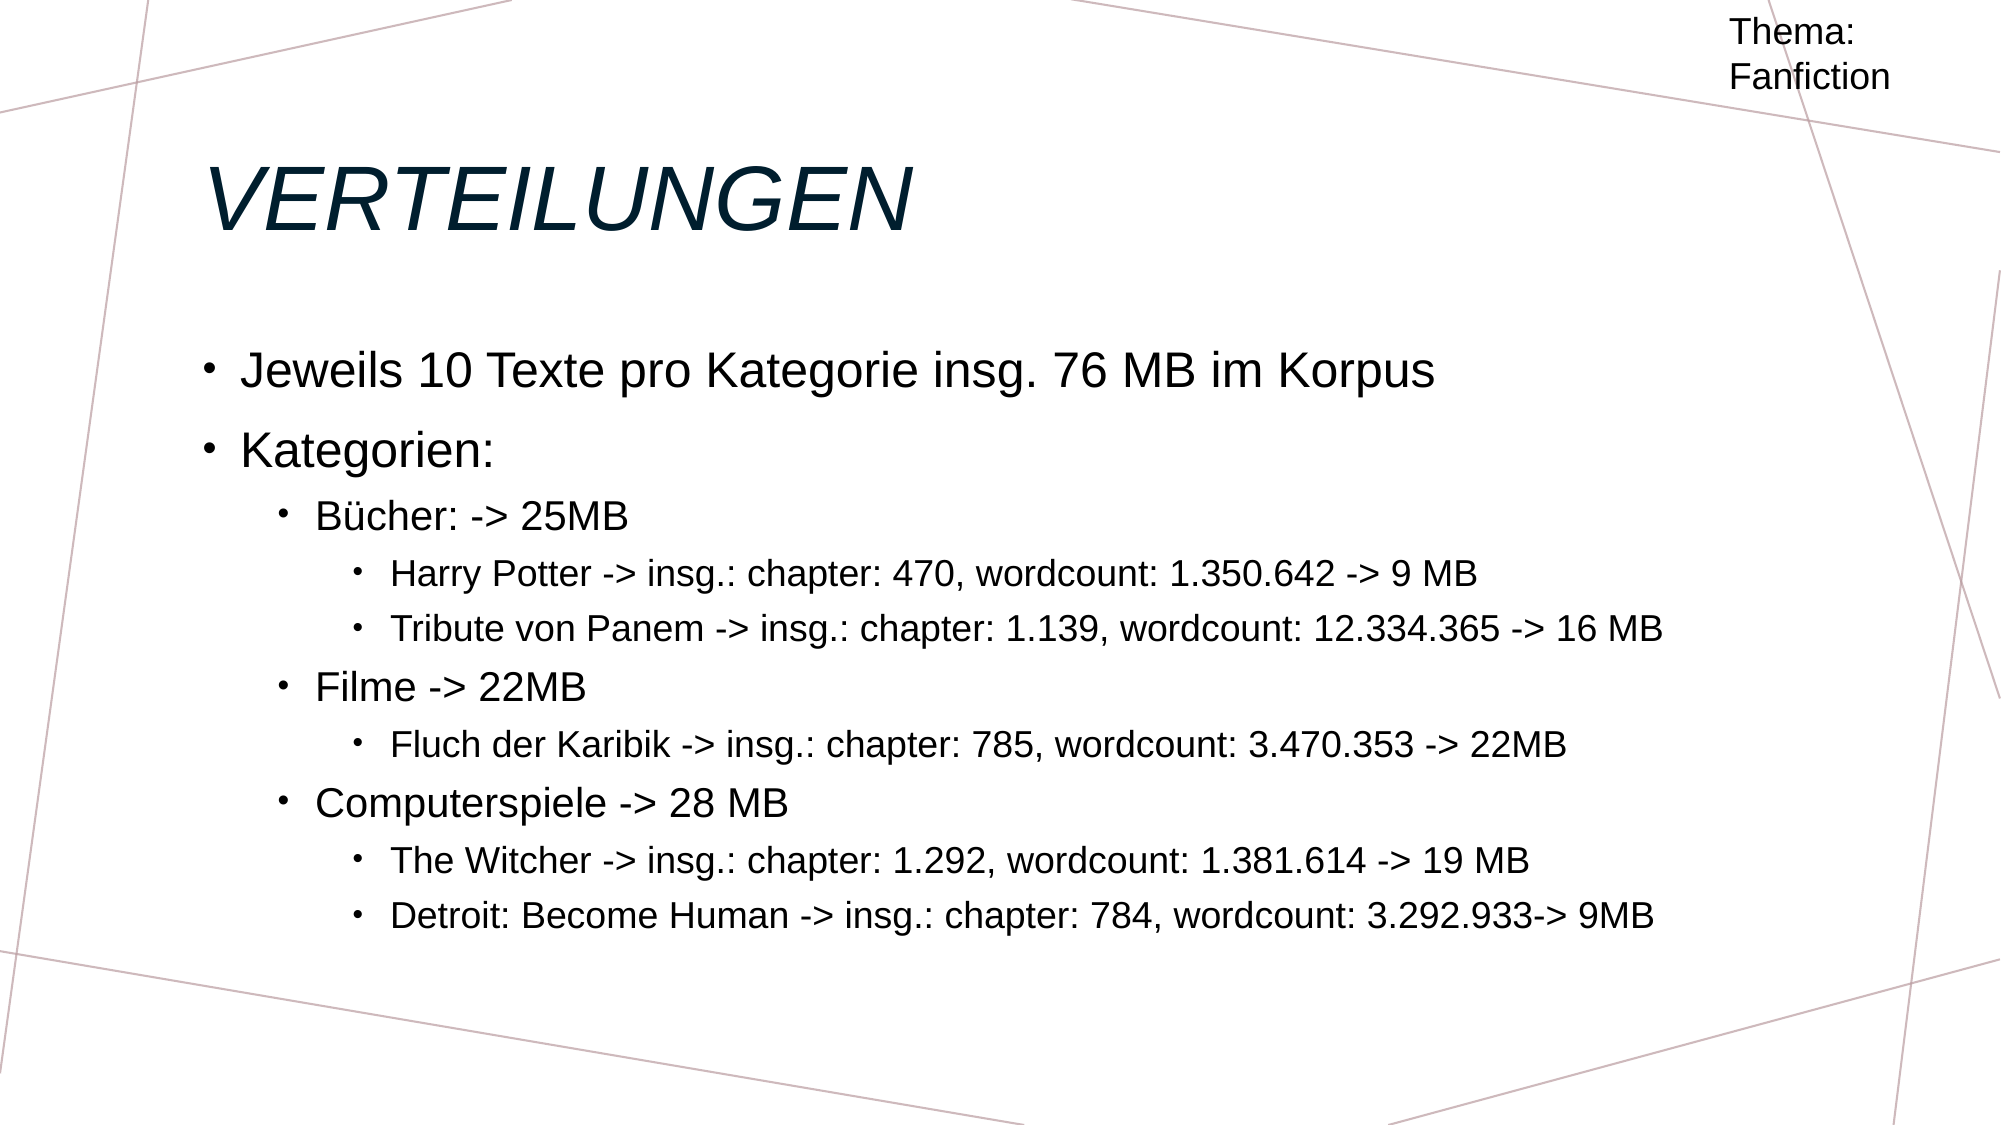

Thema: Fanfiction
# verteilungen
Jeweils 10 Texte pro Kategorie insg. 76 MB im Korpus
Kategorien:
Bücher: -> 25MB
Harry Potter -> insg.: chapter: 470, wordcount: 1.350.642 -> 9 MB
Tribute von Panem -> insg.: chapter: 1.139, wordcount: 12.334.365 -> 16 MB
Filme -> 22MB
Fluch der Karibik -> insg.: chapter: 785, wordcount: 3.470.353 -> 22MB
Computerspiele -> 28 MB
The Witcher -> insg.: chapter: 1.292, wordcount: 1.381.614 -> 19 MB
Detroit: Become Human -> insg.: chapter: 784, wordcount: 3.292.933-> 9MB